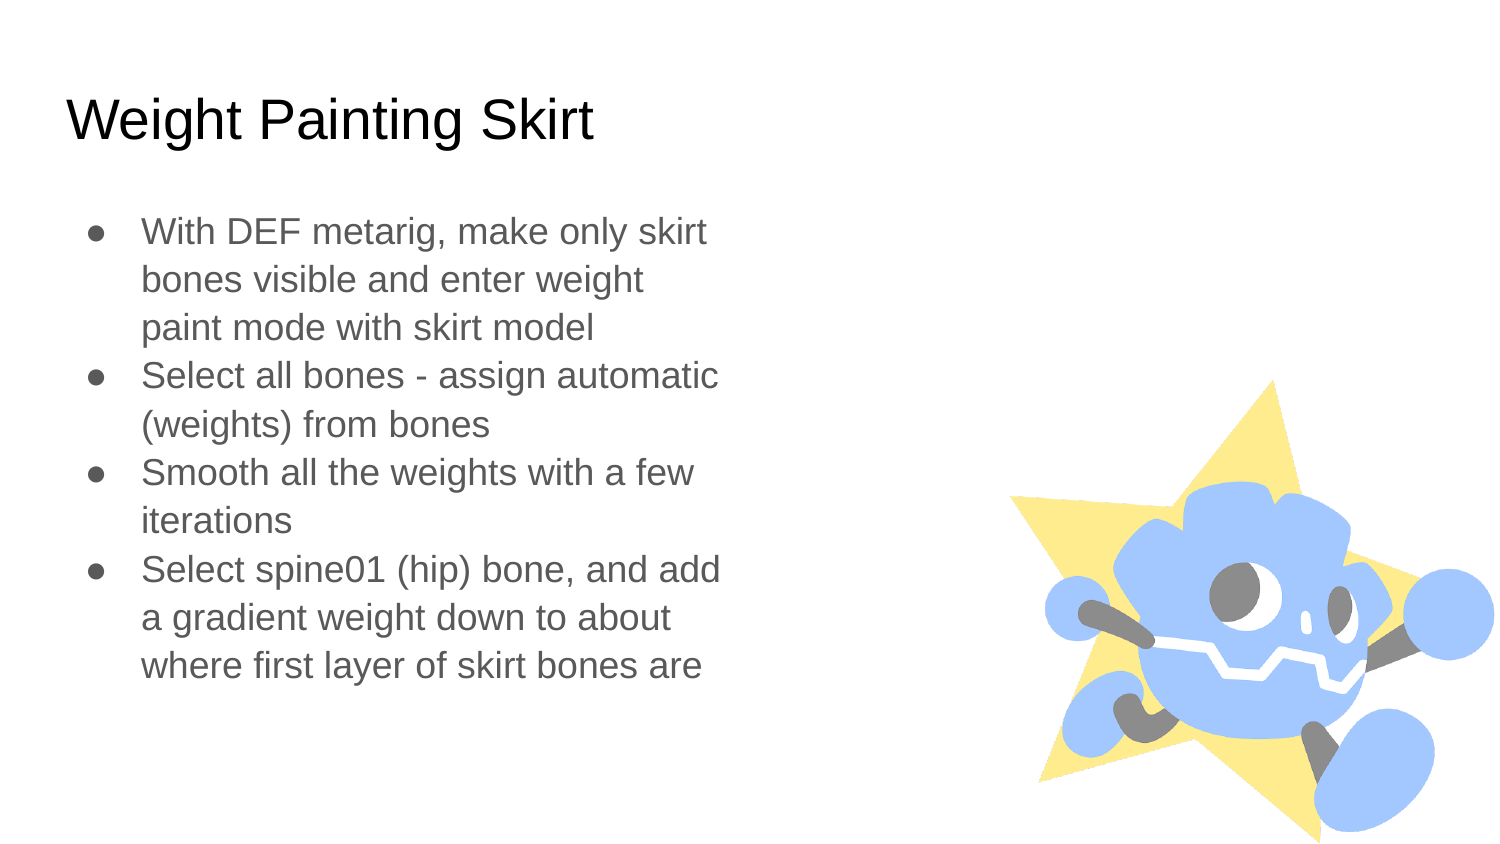

# Weight Painting Skirt
With DEF metarig, make only skirt bones visible and enter weight paint mode with skirt model
Select all bones - assign automatic (weights) from bones
Smooth all the weights with a few iterations
Select spine01 (hip) bone, and add a gradient weight down to about where first layer of skirt bones are